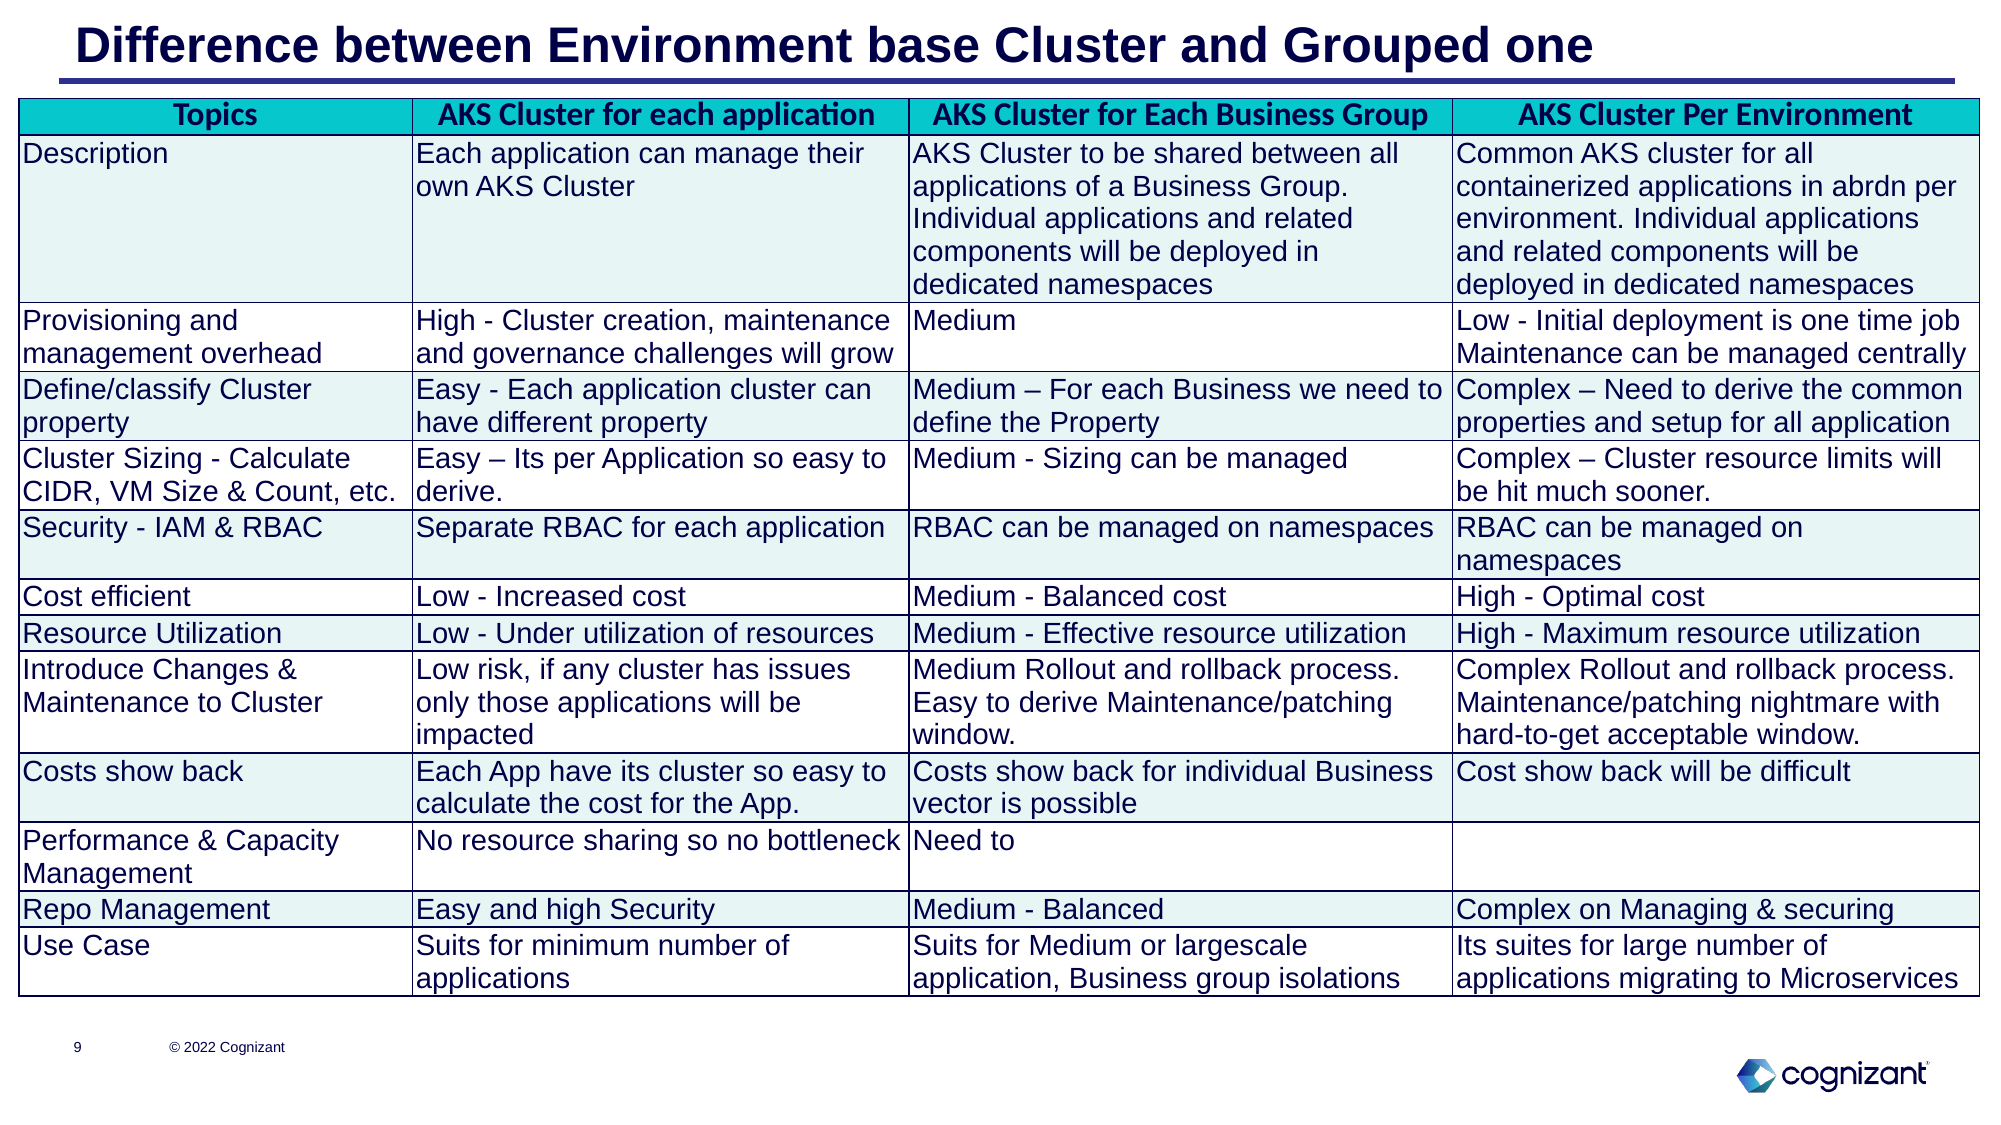

# Difference between Environment base Cluster and Grouped one
| Topics | AKS Cluster for each application | AKS Cluster for Each Business Group | AKS Cluster Per Environment |
| --- | --- | --- | --- |
| Description | Each application can manage their own AKS Cluster | AKS Cluster to be shared between all applications of a Business Group. Individual applications and related components will be deployed in dedicated namespaces | Common AKS cluster for all containerized applications in abrdn per environment. Individual applications and related components will be deployed in dedicated namespaces |
| Provisioning and management overhead | High - Cluster creation, maintenance and governance challenges will grow | Medium | Low - Initial deployment is one time job Maintenance can be managed centrally |
| Define/classify Cluster property | Easy - Each application cluster can have different property | Medium – For each Business we need to define the Property | Complex – Need to derive the common properties and setup for all application |
| Cluster Sizing - Calculate CIDR, VM Size & Count, etc. | Easy – Its per Application so easy to derive. | Medium - Sizing can be managed | Complex – Cluster resource limits will be hit much sooner. |
| Security - IAM & RBAC | Separate RBAC for each application | RBAC can be managed on namespaces | RBAC can be managed on namespaces |
| Cost efficient | Low - Increased cost | Medium - Balanced cost | High - Optimal cost |
| Resource Utilization | Low - Under utilization of resources | Medium - Effective resource utilization | High - Maximum resource utilization |
| Introduce Changes & Maintenance to Cluster | Low risk, if any cluster has issues only those applications will be impacted | Medium Rollout and rollback process. Easy to derive Maintenance/patching window. | Complex Rollout and rollback process. Maintenance/patching nightmare with hard-to-get acceptable window. |
| Costs show back | Each App have its cluster so easy to calculate the cost for the App. | Costs show back for individual Business vector is possible | Cost show back will be difficult |
| Performance & Capacity Management | No resource sharing so no bottleneck | Need to |  |
| Repo Management | Easy and high Security | Medium - Balanced | Complex on Managing & securing |
| Use Case | Suits for minimum number of applications | Suits for Medium or largescale application, Business group isolations | Its suites for large number of applications migrating to Microservices |
© 2022 Cognizant
9